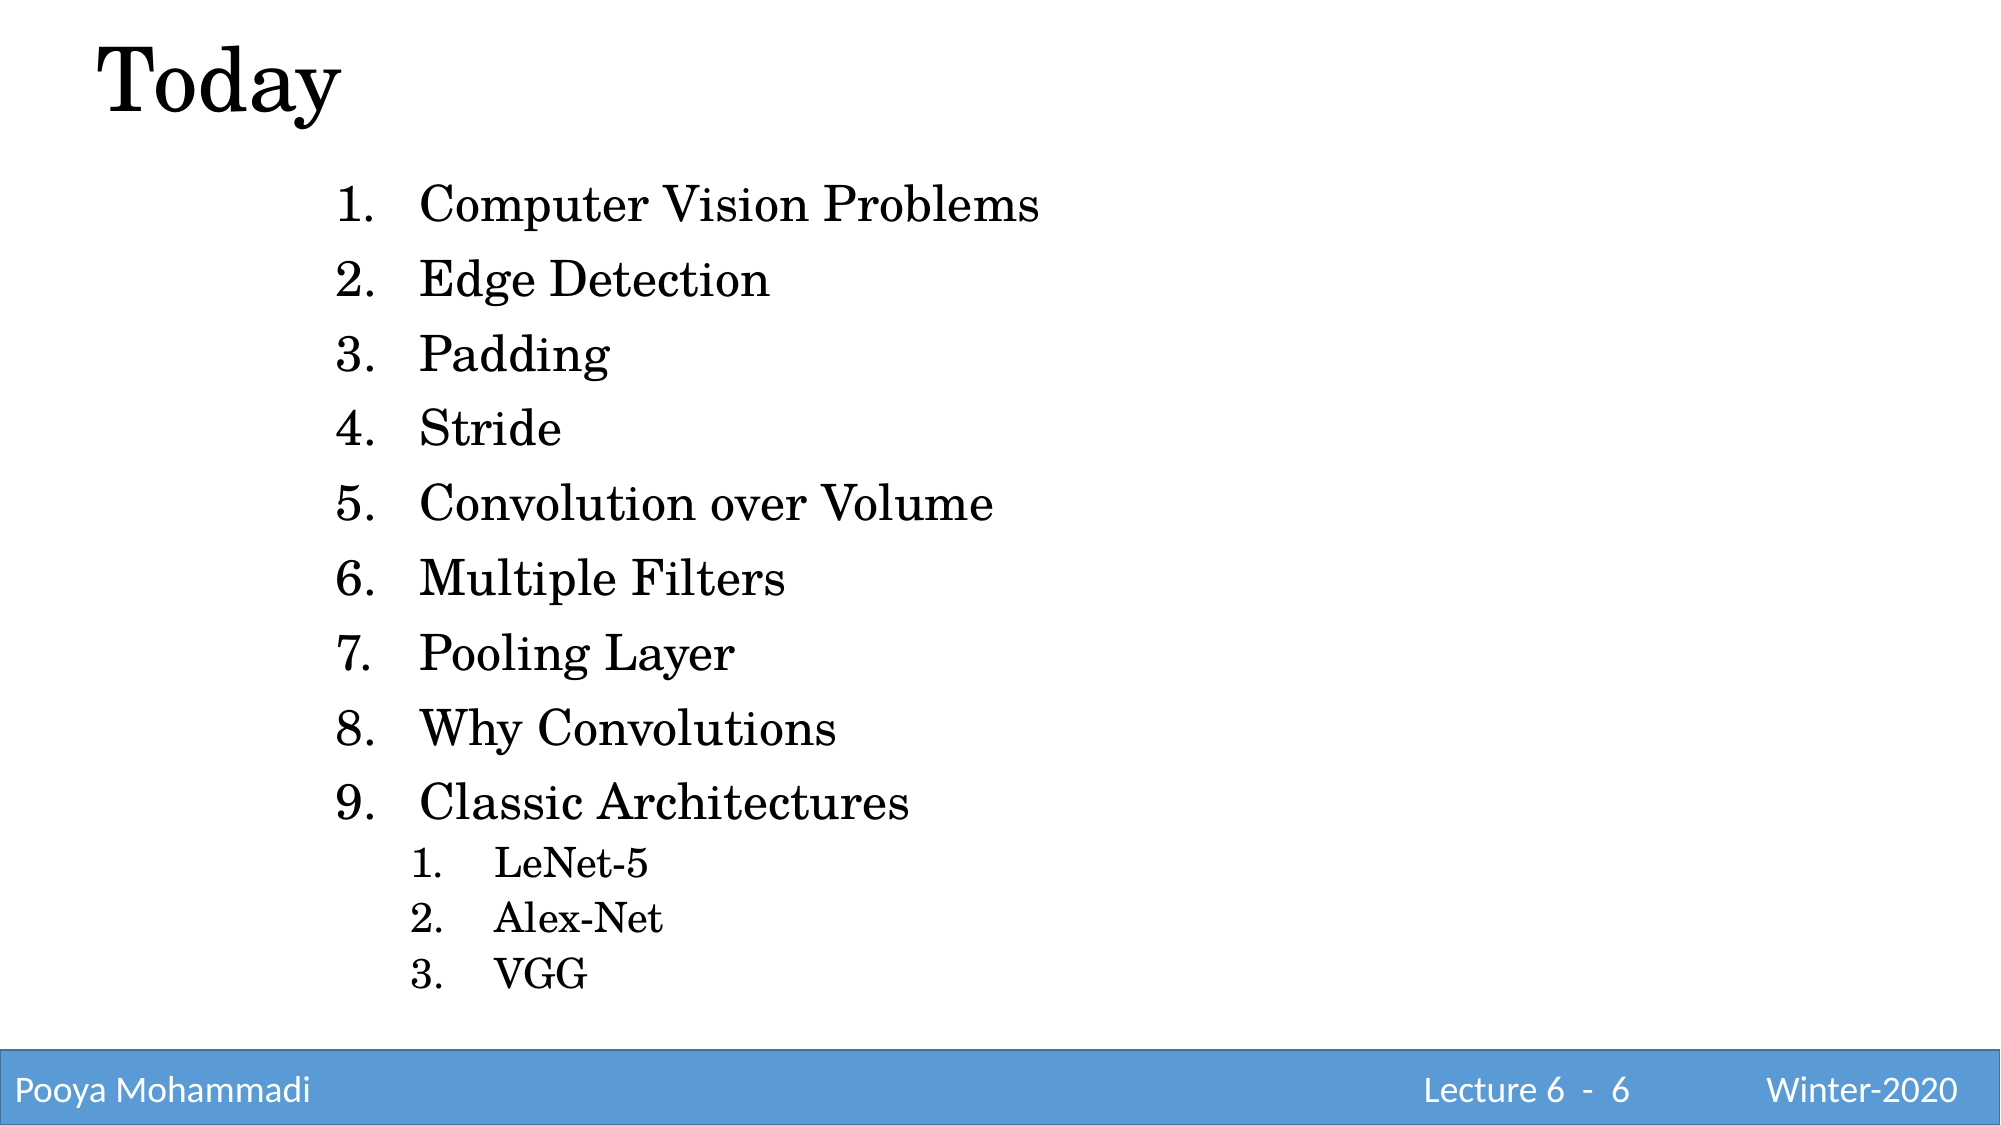

Today

Computer Vision Problems
Edge Detection
Padding
Stride
Convolution over Volume
Multiple Filters
Pooling Layer
Why Convolutions
Classic Architectures
LeNet-5
Alex-Net
VGG

Pooya Mohammadi					     			       Lecture 6  -  6	            Winter-2020